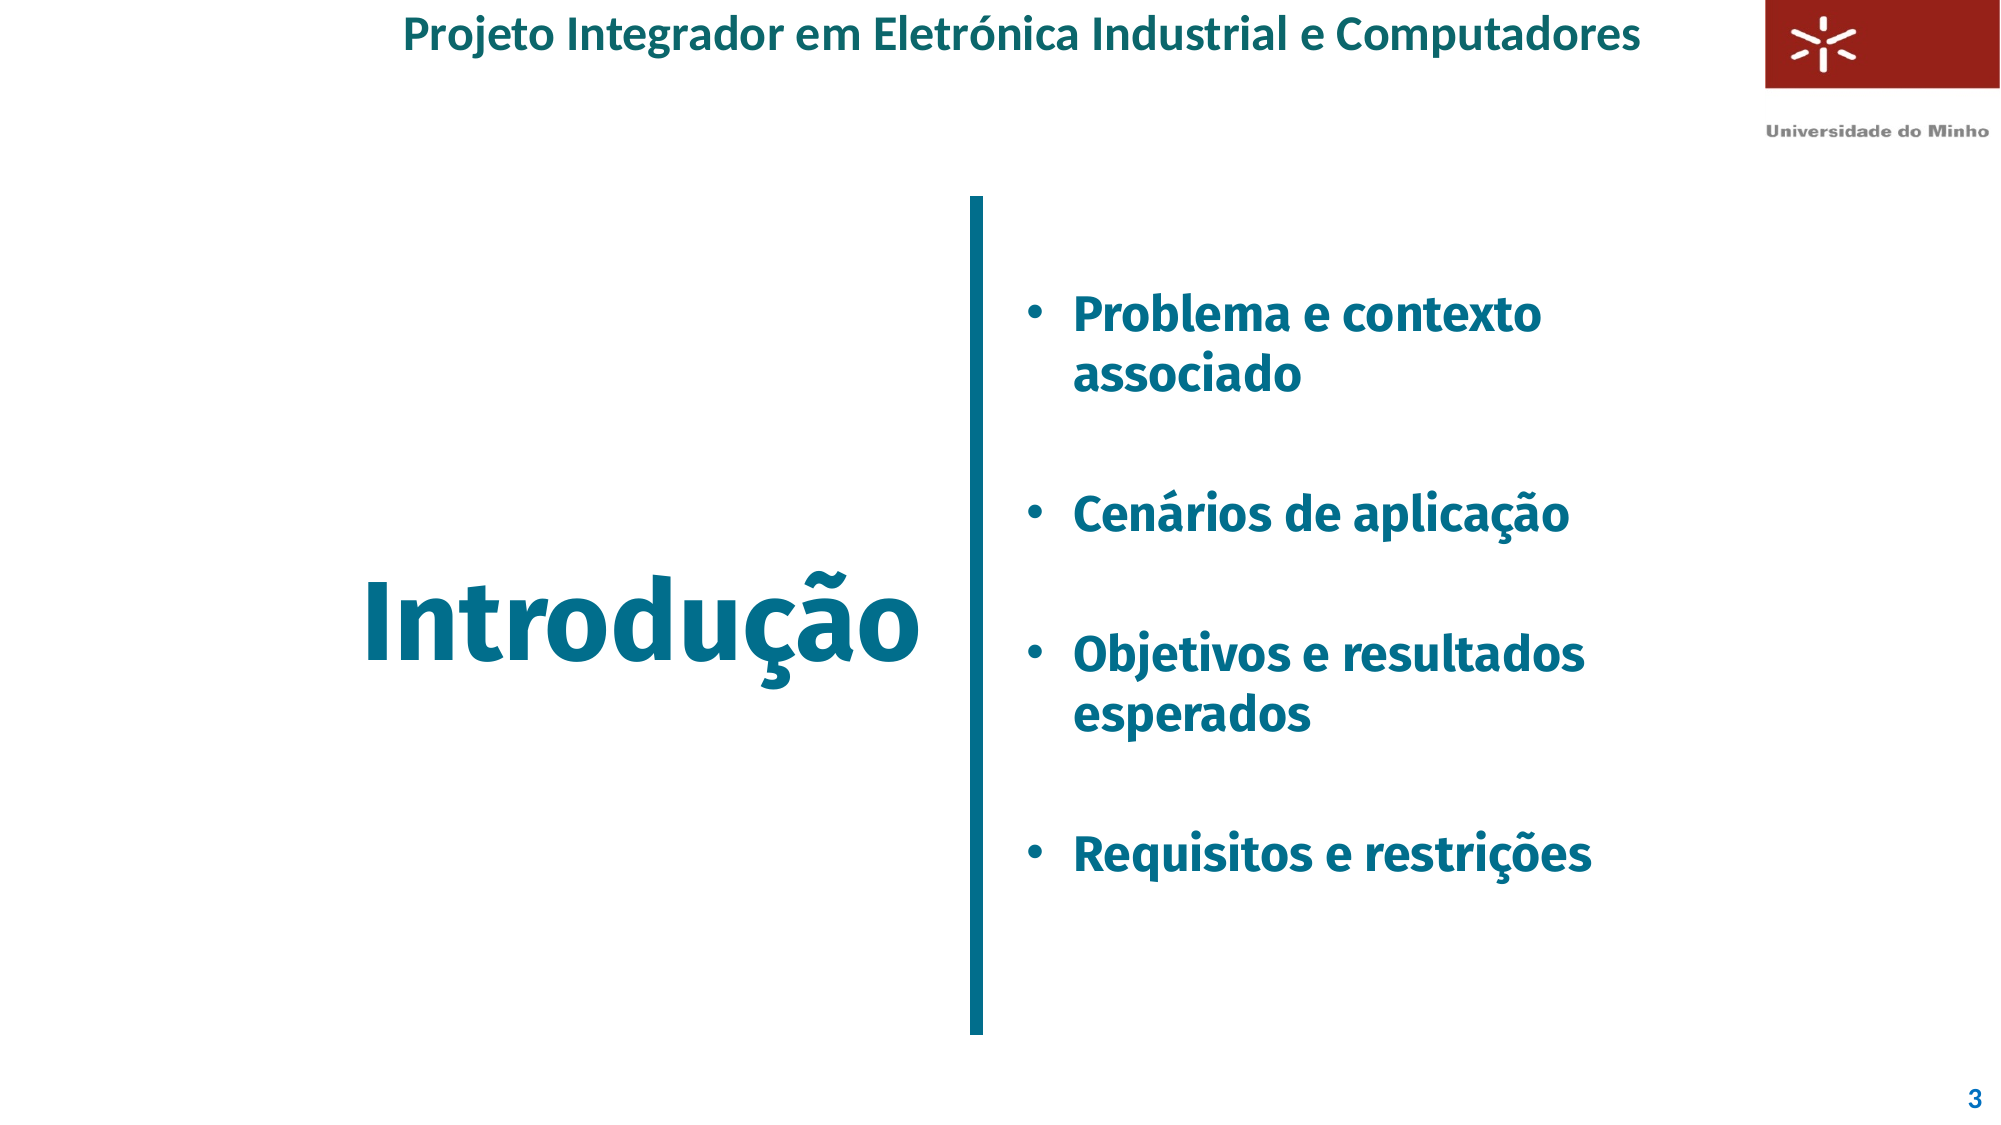

Projeto Integrador em Eletrónica Industrial e Computadores
#
Introdução
Problema e contexto associado

Cenários de aplicação

Objetivos e resultados esperados

Requisitos e restrições